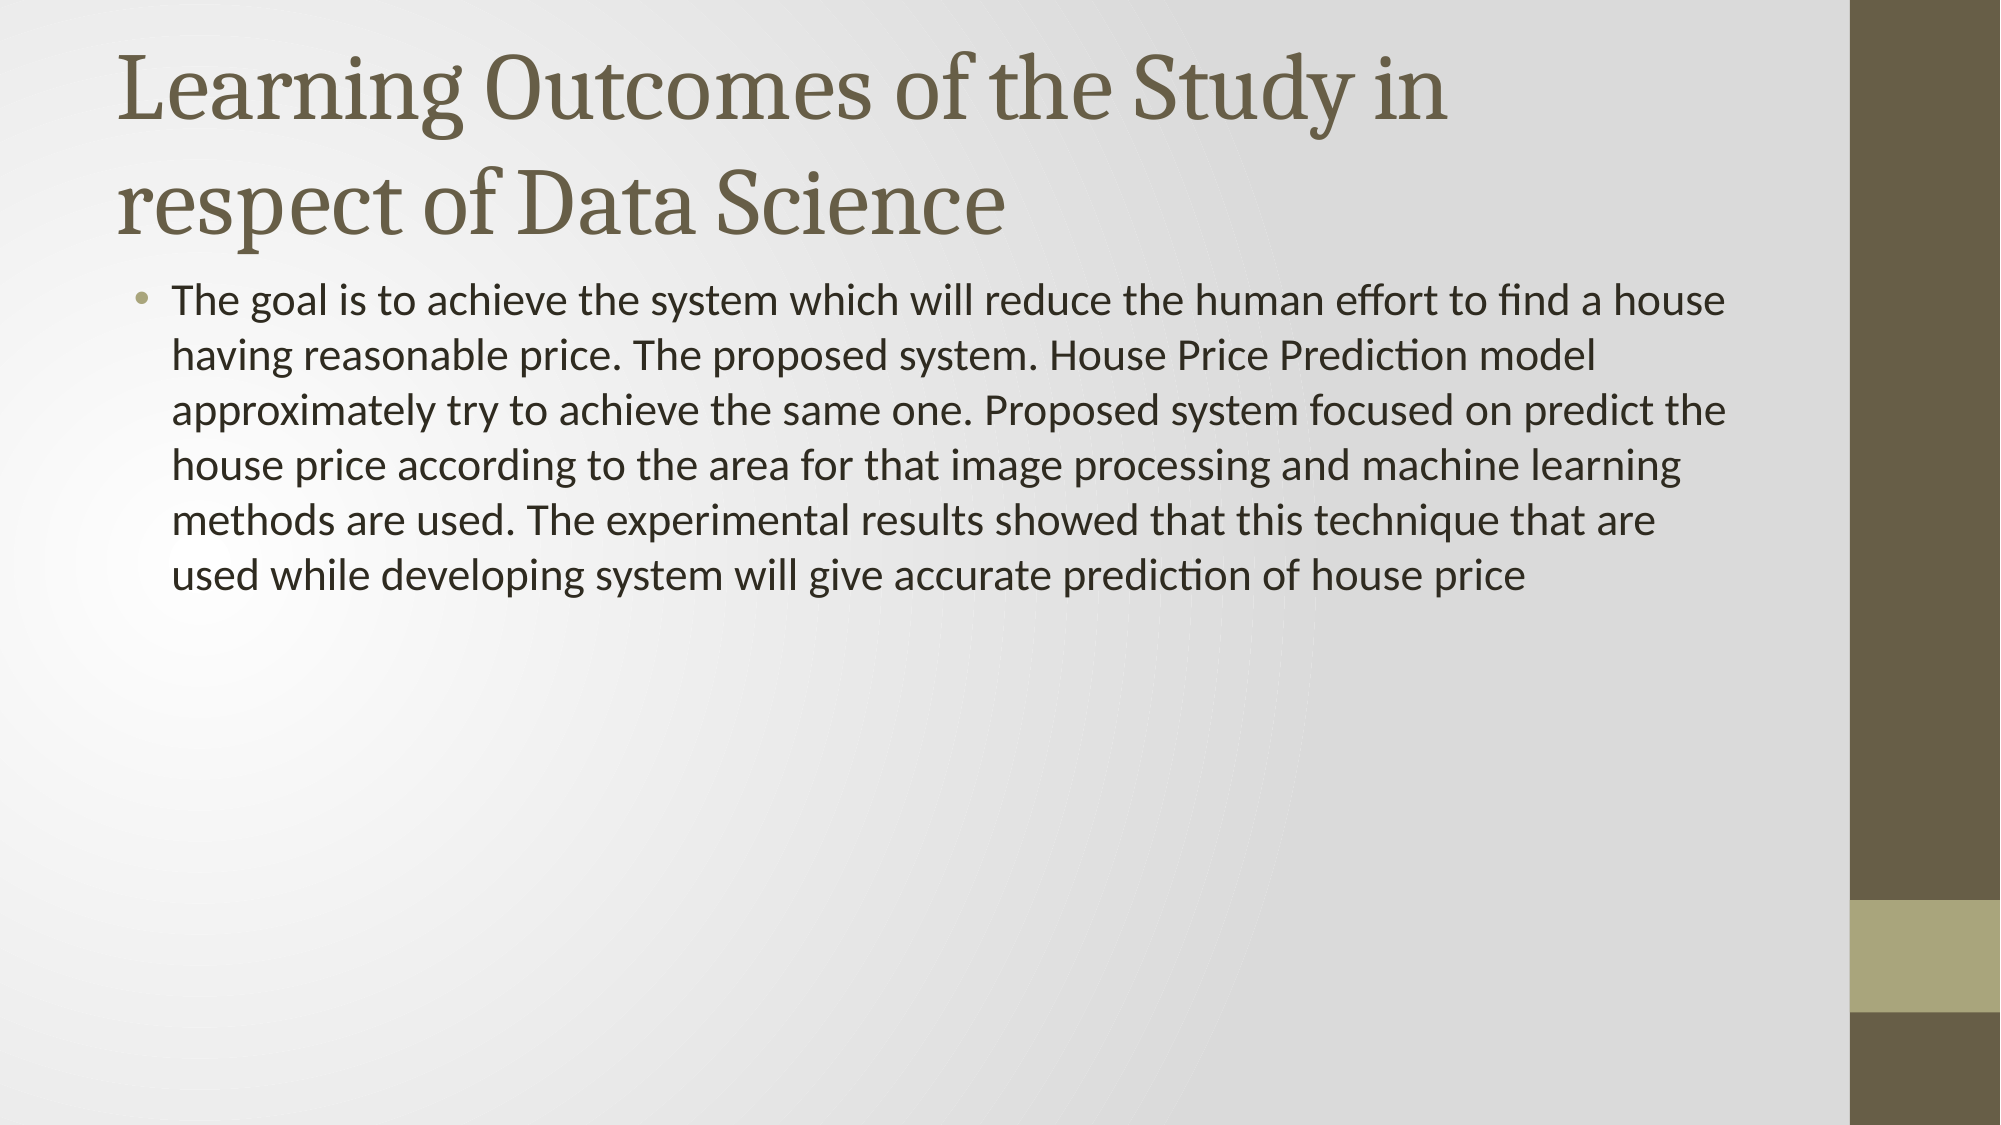

# Learning Outcomes of the Study in respect of Data Science
The goal is to achieve the system which will reduce the human effort to find a house having reasonable price. The proposed system. House Price Prediction model approximately try to achieve the same one. Proposed system focused on predict the house price according to the area for that image processing and machine learning methods are used. The experimental results showed that this technique that are used while developing system will give accurate prediction of house price